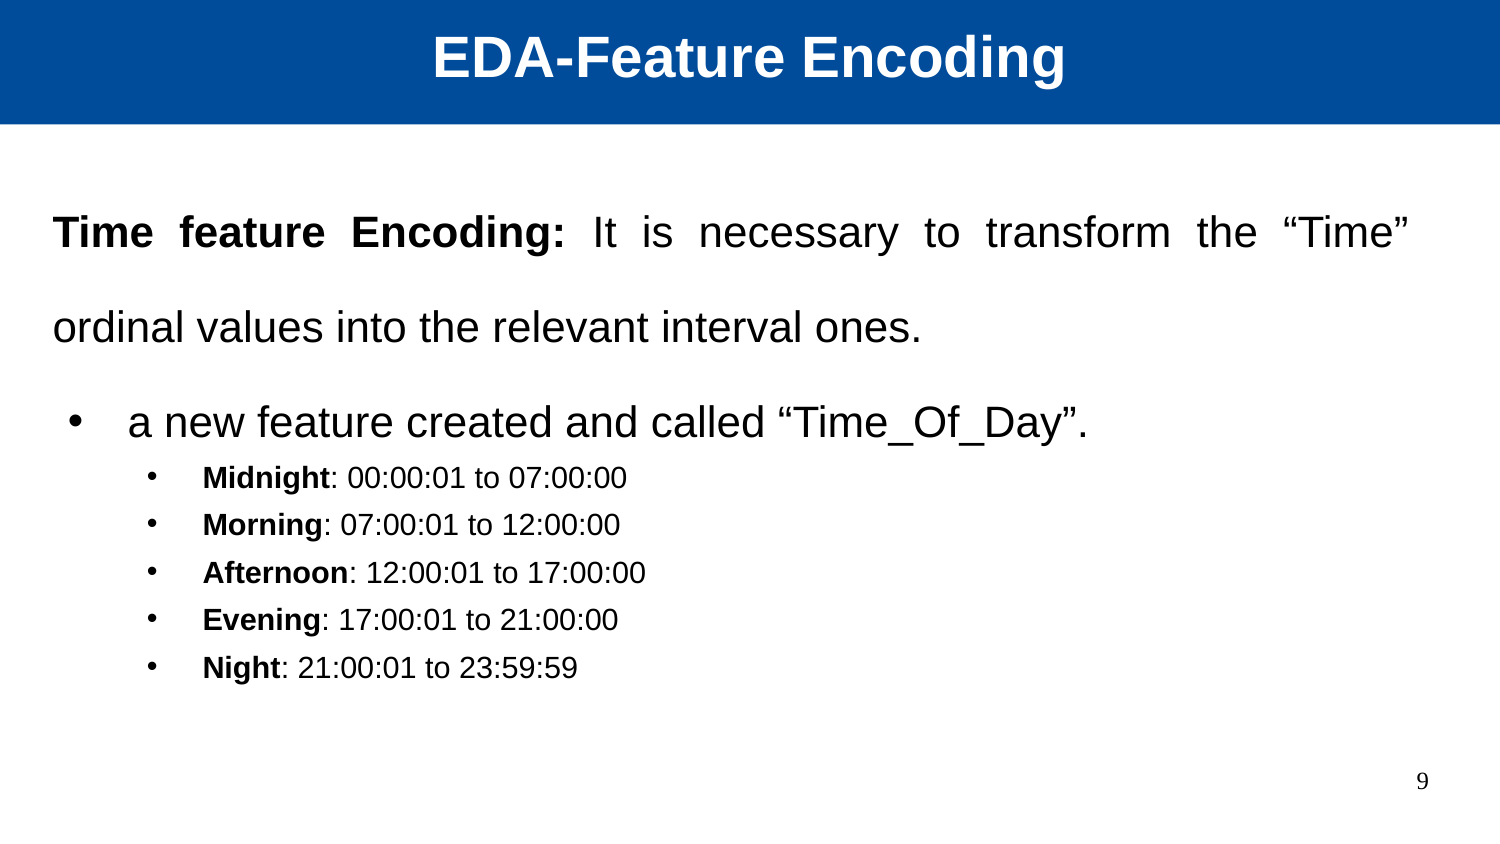

EDA-Feature Encoding
Time feature Encoding: It is necessary to transform the “Time” ordinal values into the relevant interval ones.
a new feature created and called “Time_Of_Day”.
Midnight: 00:00:01 to 07:00:00
Morning: 07:00:01 to 12:00:00
Afternoon: 12:00:01 to 17:00:00
Evening: 17:00:01 to 21:00:00
Night: 21:00:01 to 23:59:59
9